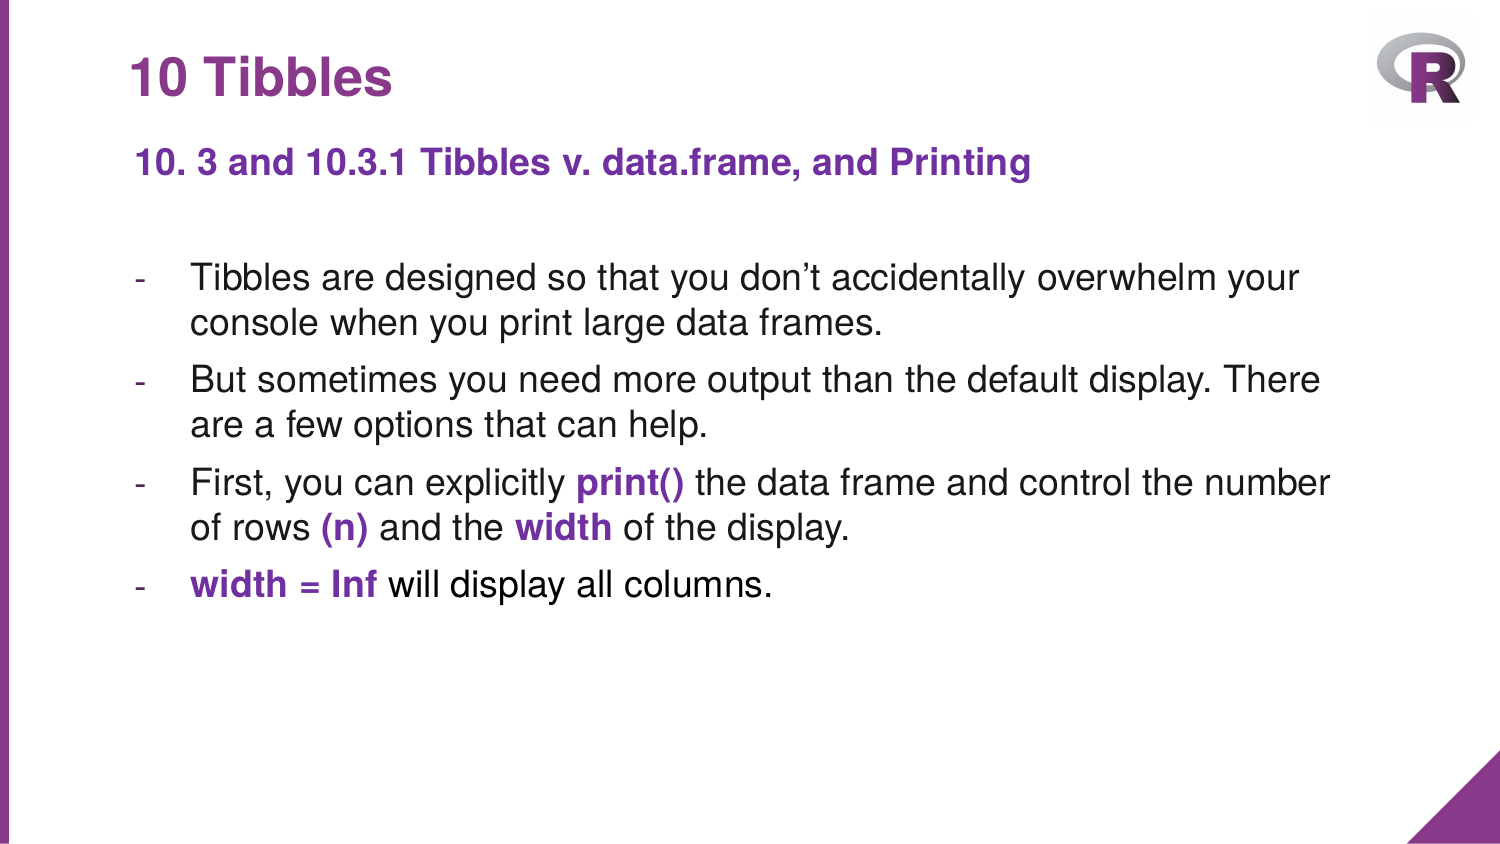

# 10 Tibbles
10. 3 and 10.3.1 Tibbles v. data.frame, and Printing

Tibbles are designed so that you don’t accidentally overwhelm your console when you print large data frames.
But sometimes you need more output than the default display. There are a few options that can help.
First, you can explicitly print() the data frame and control the number of rows (n) and the width of the display.
width = Inf will display all columns.